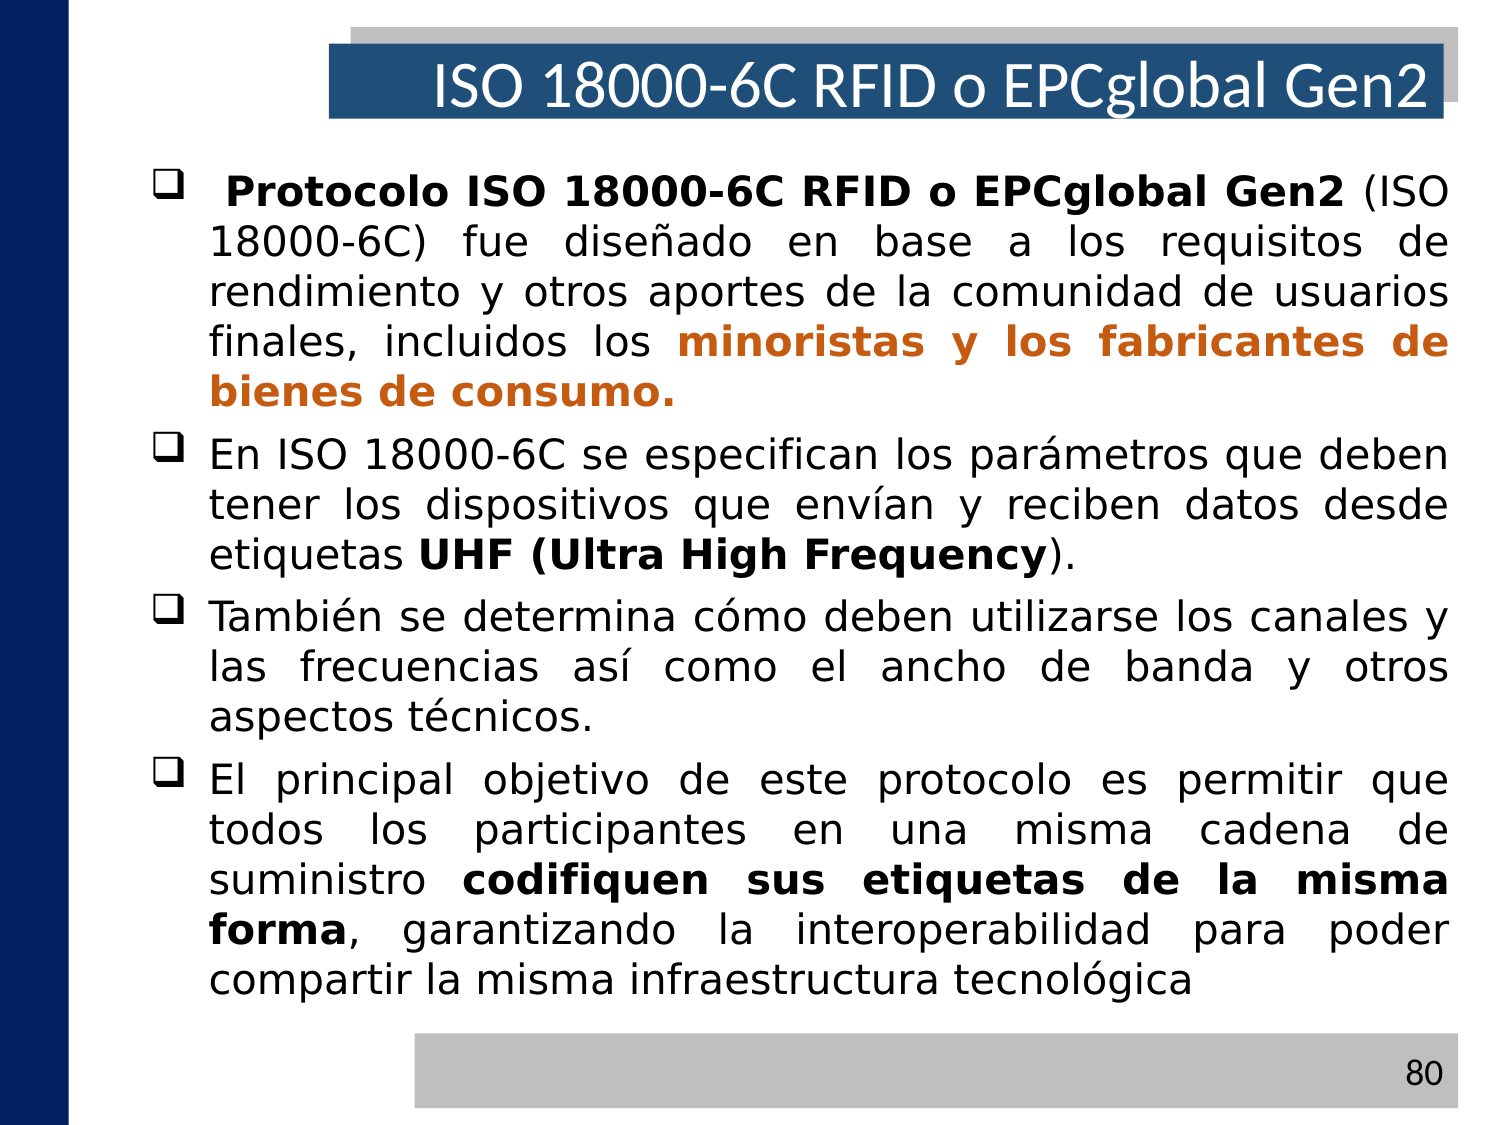

ISO 18000-6C RFID o EPCglobal Gen2
 Protocolo ISO 18000-6C RFID o EPCglobal Gen2 (ISO 18000-6C) fue diseñado en base a los requisitos de rendimiento y otros aportes de la comunidad de usuarios finales, incluidos los minoristas y los fabricantes de bienes de consumo.
En ISO 18000-6C se especifican los parámetros que deben tener los dispositivos que envían y reciben datos desde etiquetas UHF (Ultra High Frequency).
También se determina cómo deben utilizarse los canales y las frecuencias así como el ancho de banda y otros aspectos técnicos.
El principal objetivo de este protocolo es permitir que todos los participantes en una misma cadena de suministro codifiquen sus etiquetas de la misma forma, garantizando la interoperabilidad para poder compartir la misma infraestructura tecnológica

80